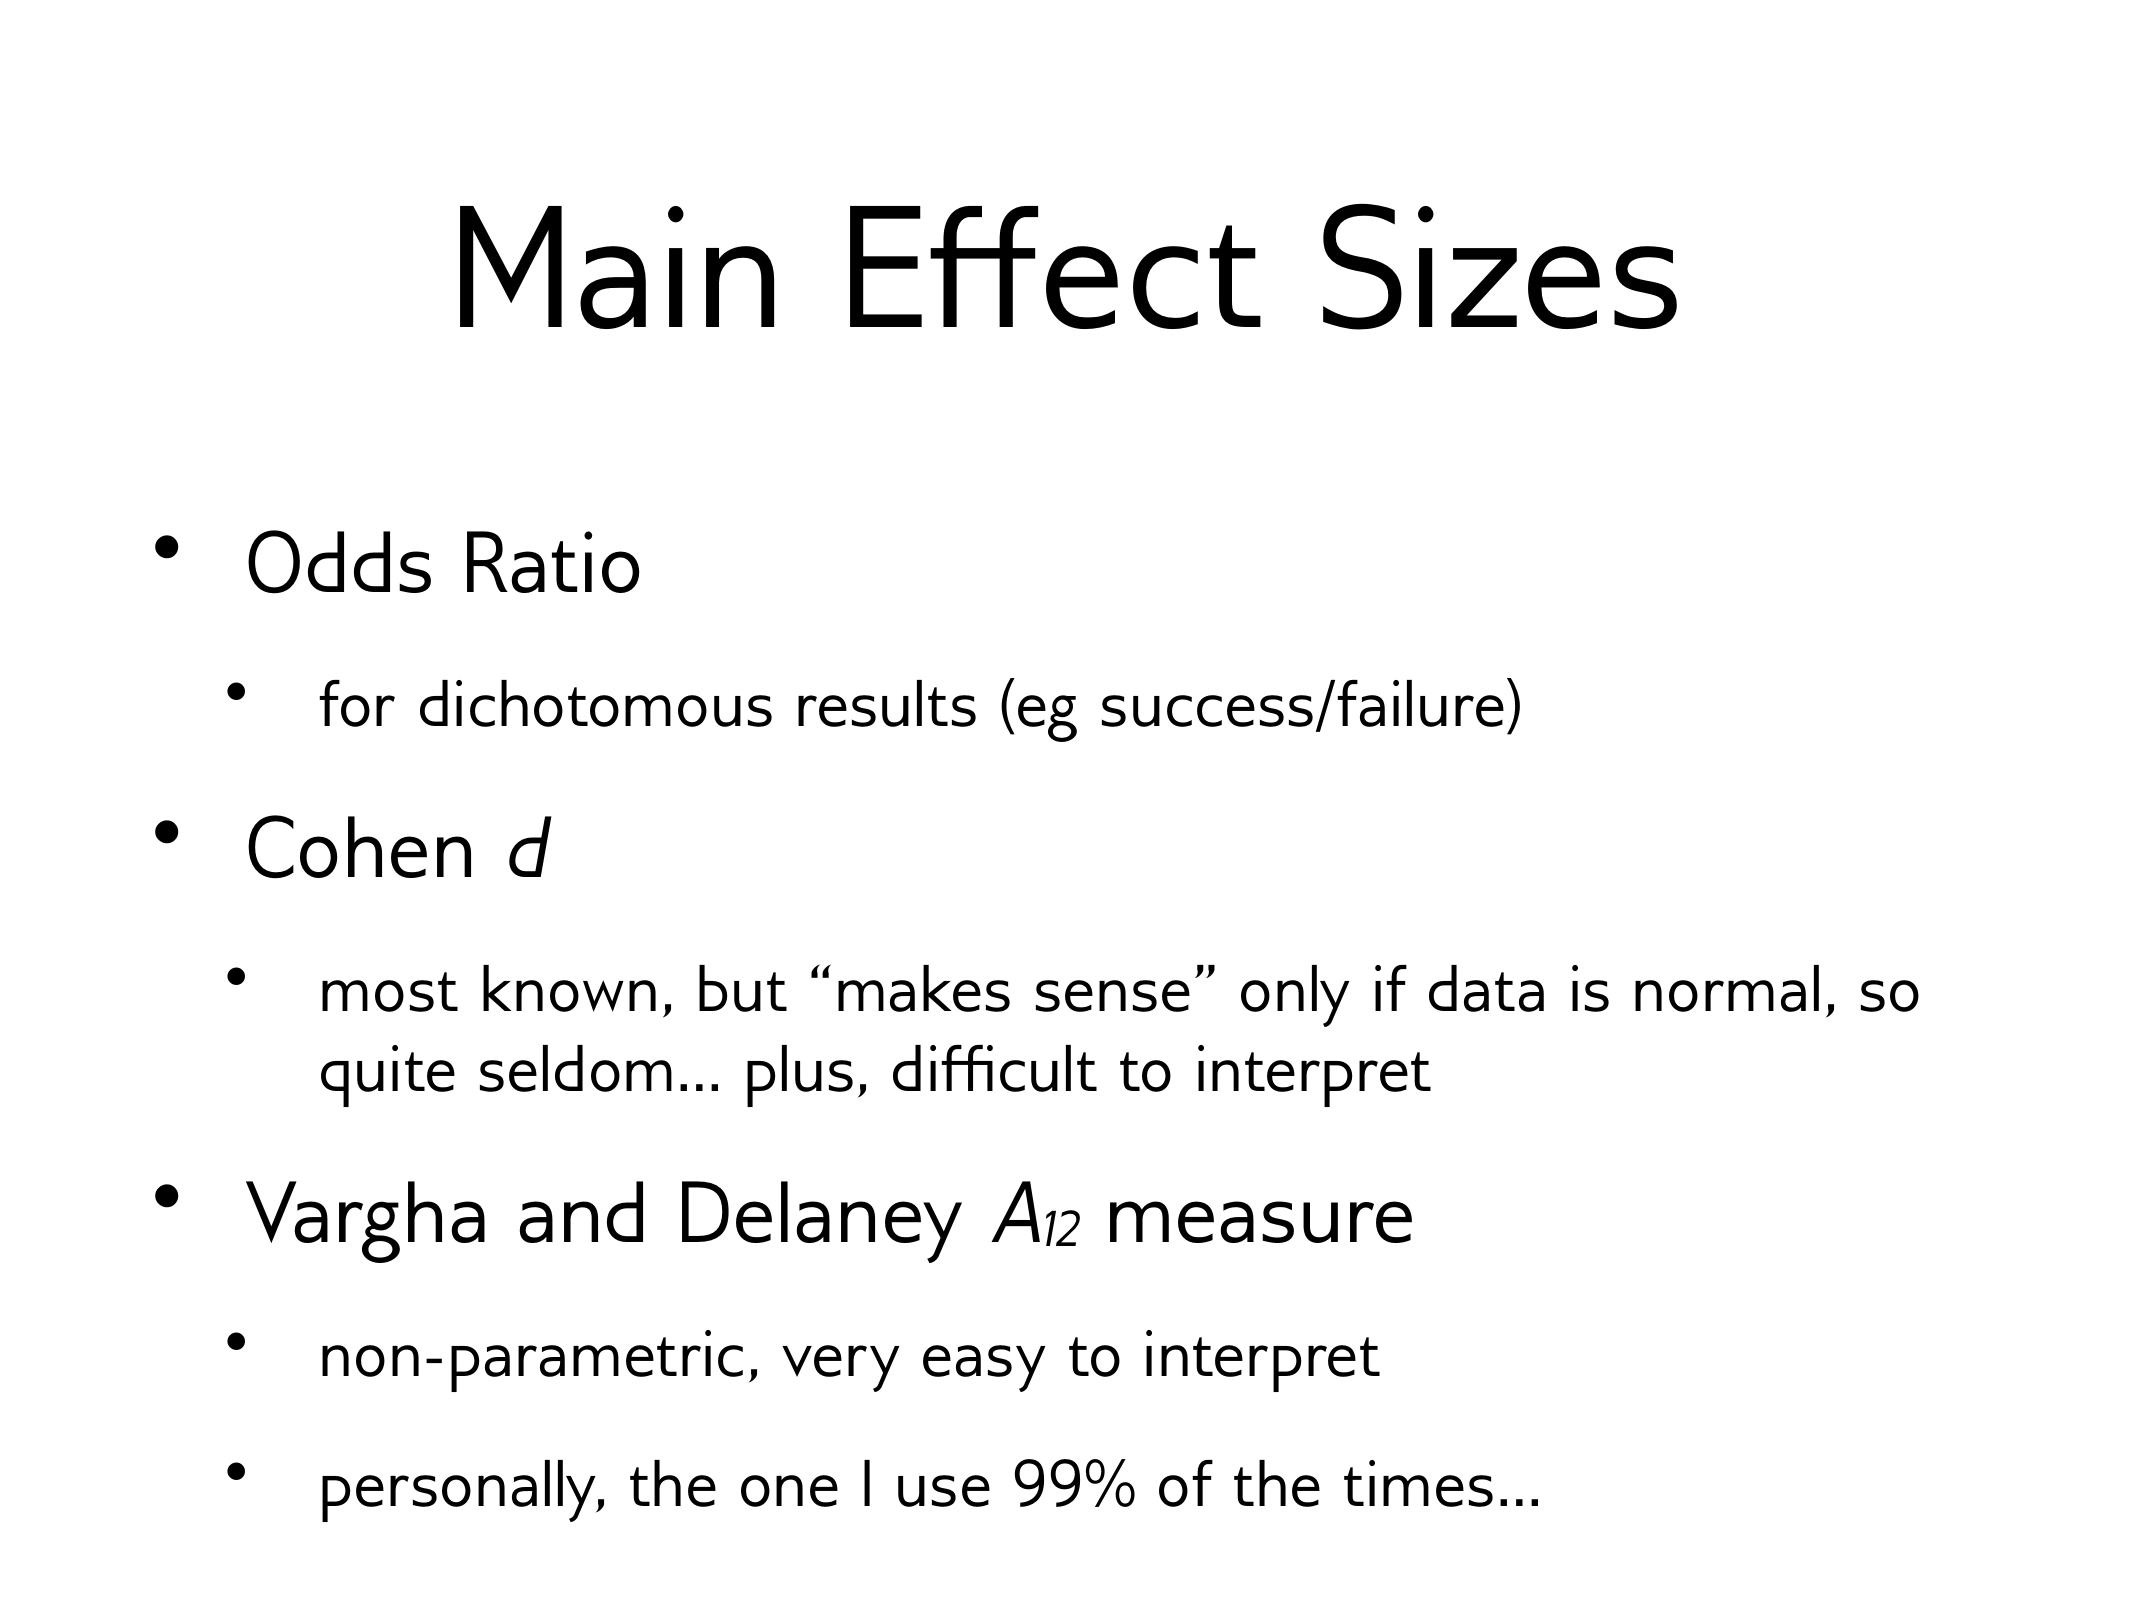

# Main Effect Sizes
Odds Ratio
for dichotomous results (eg success/failure)
Cohen d
most known, but “makes sense” only if data is normal, so quite seldom… plus, difficult to interpret
Vargha and Delaney A12 measure
non-parametric, very easy to interpret
personally, the one I use 99% of the times…